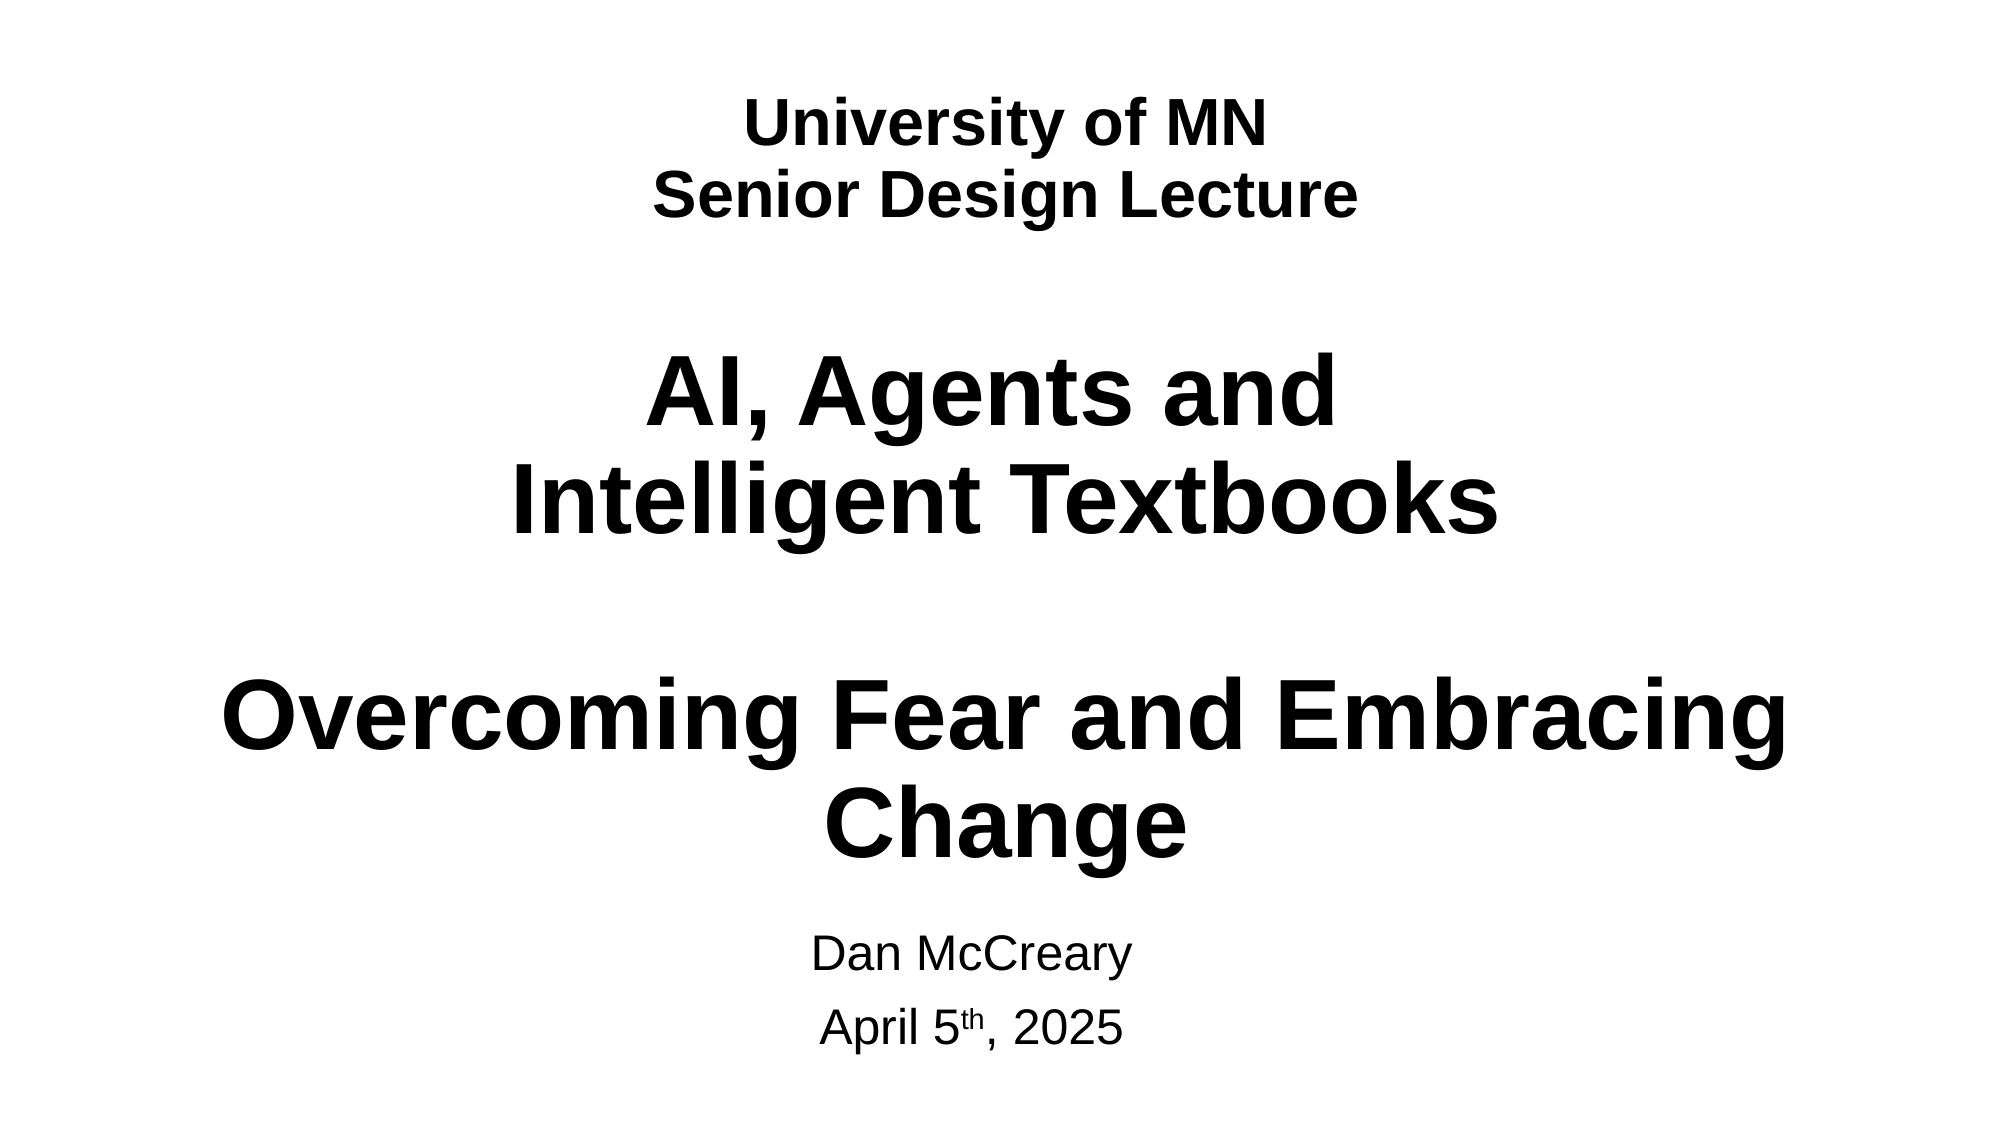

# University of MN Senior Design Lecture AI, Agents and Intelligent Textbooks Overcoming Fear and Embracing Change
Dan McCreary
April 5th, 2025